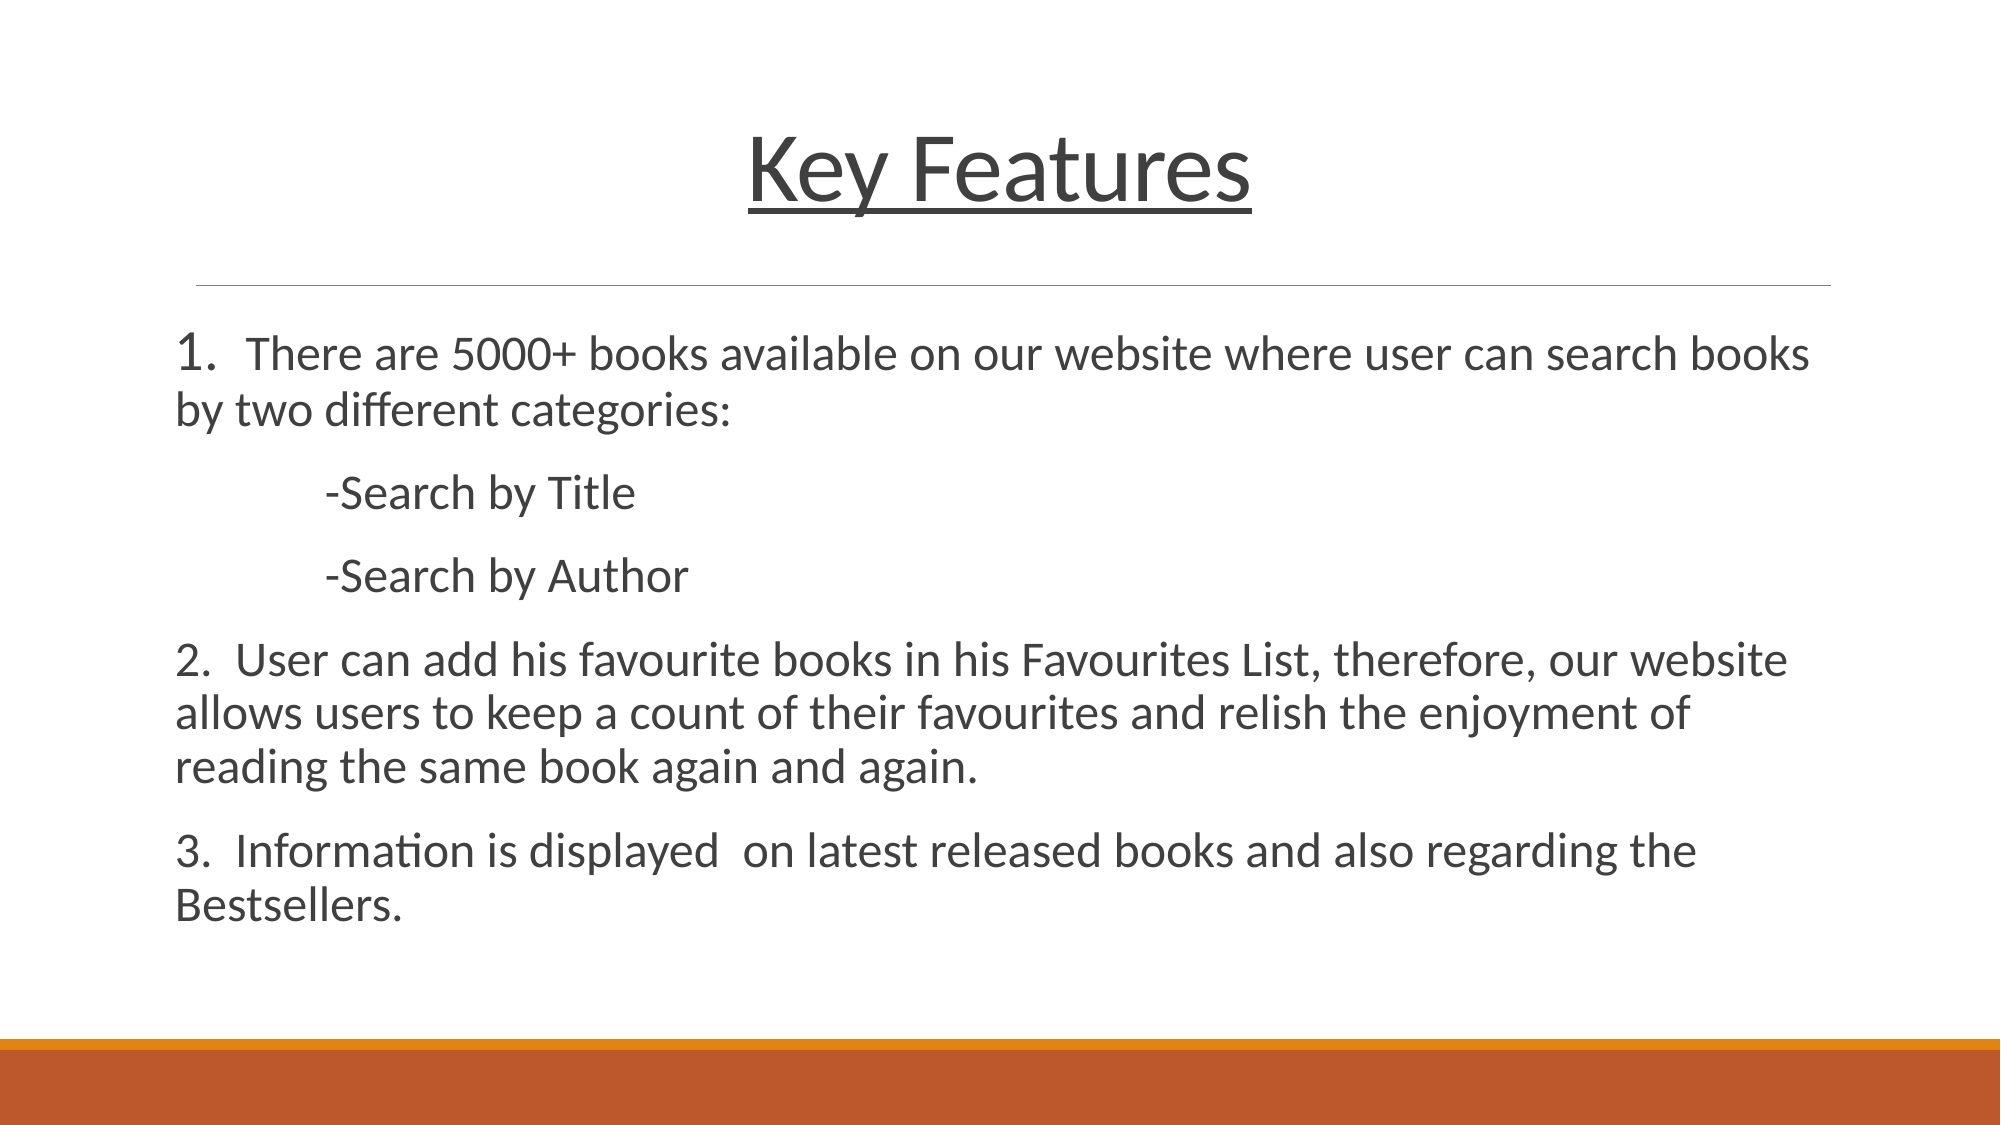

# Key Features
1.  There are 5000+ books available on our website where user can search books by two different categories:
	-Search by Title
	-Search by Author
2.  User can add his favourite books in his Favourites List, therefore, our website allows users to keep a count of their favourites and relish the enjoyment of reading the same book again and again.
3.  Information is displayed  on latest released books and also regarding the Bestsellers.